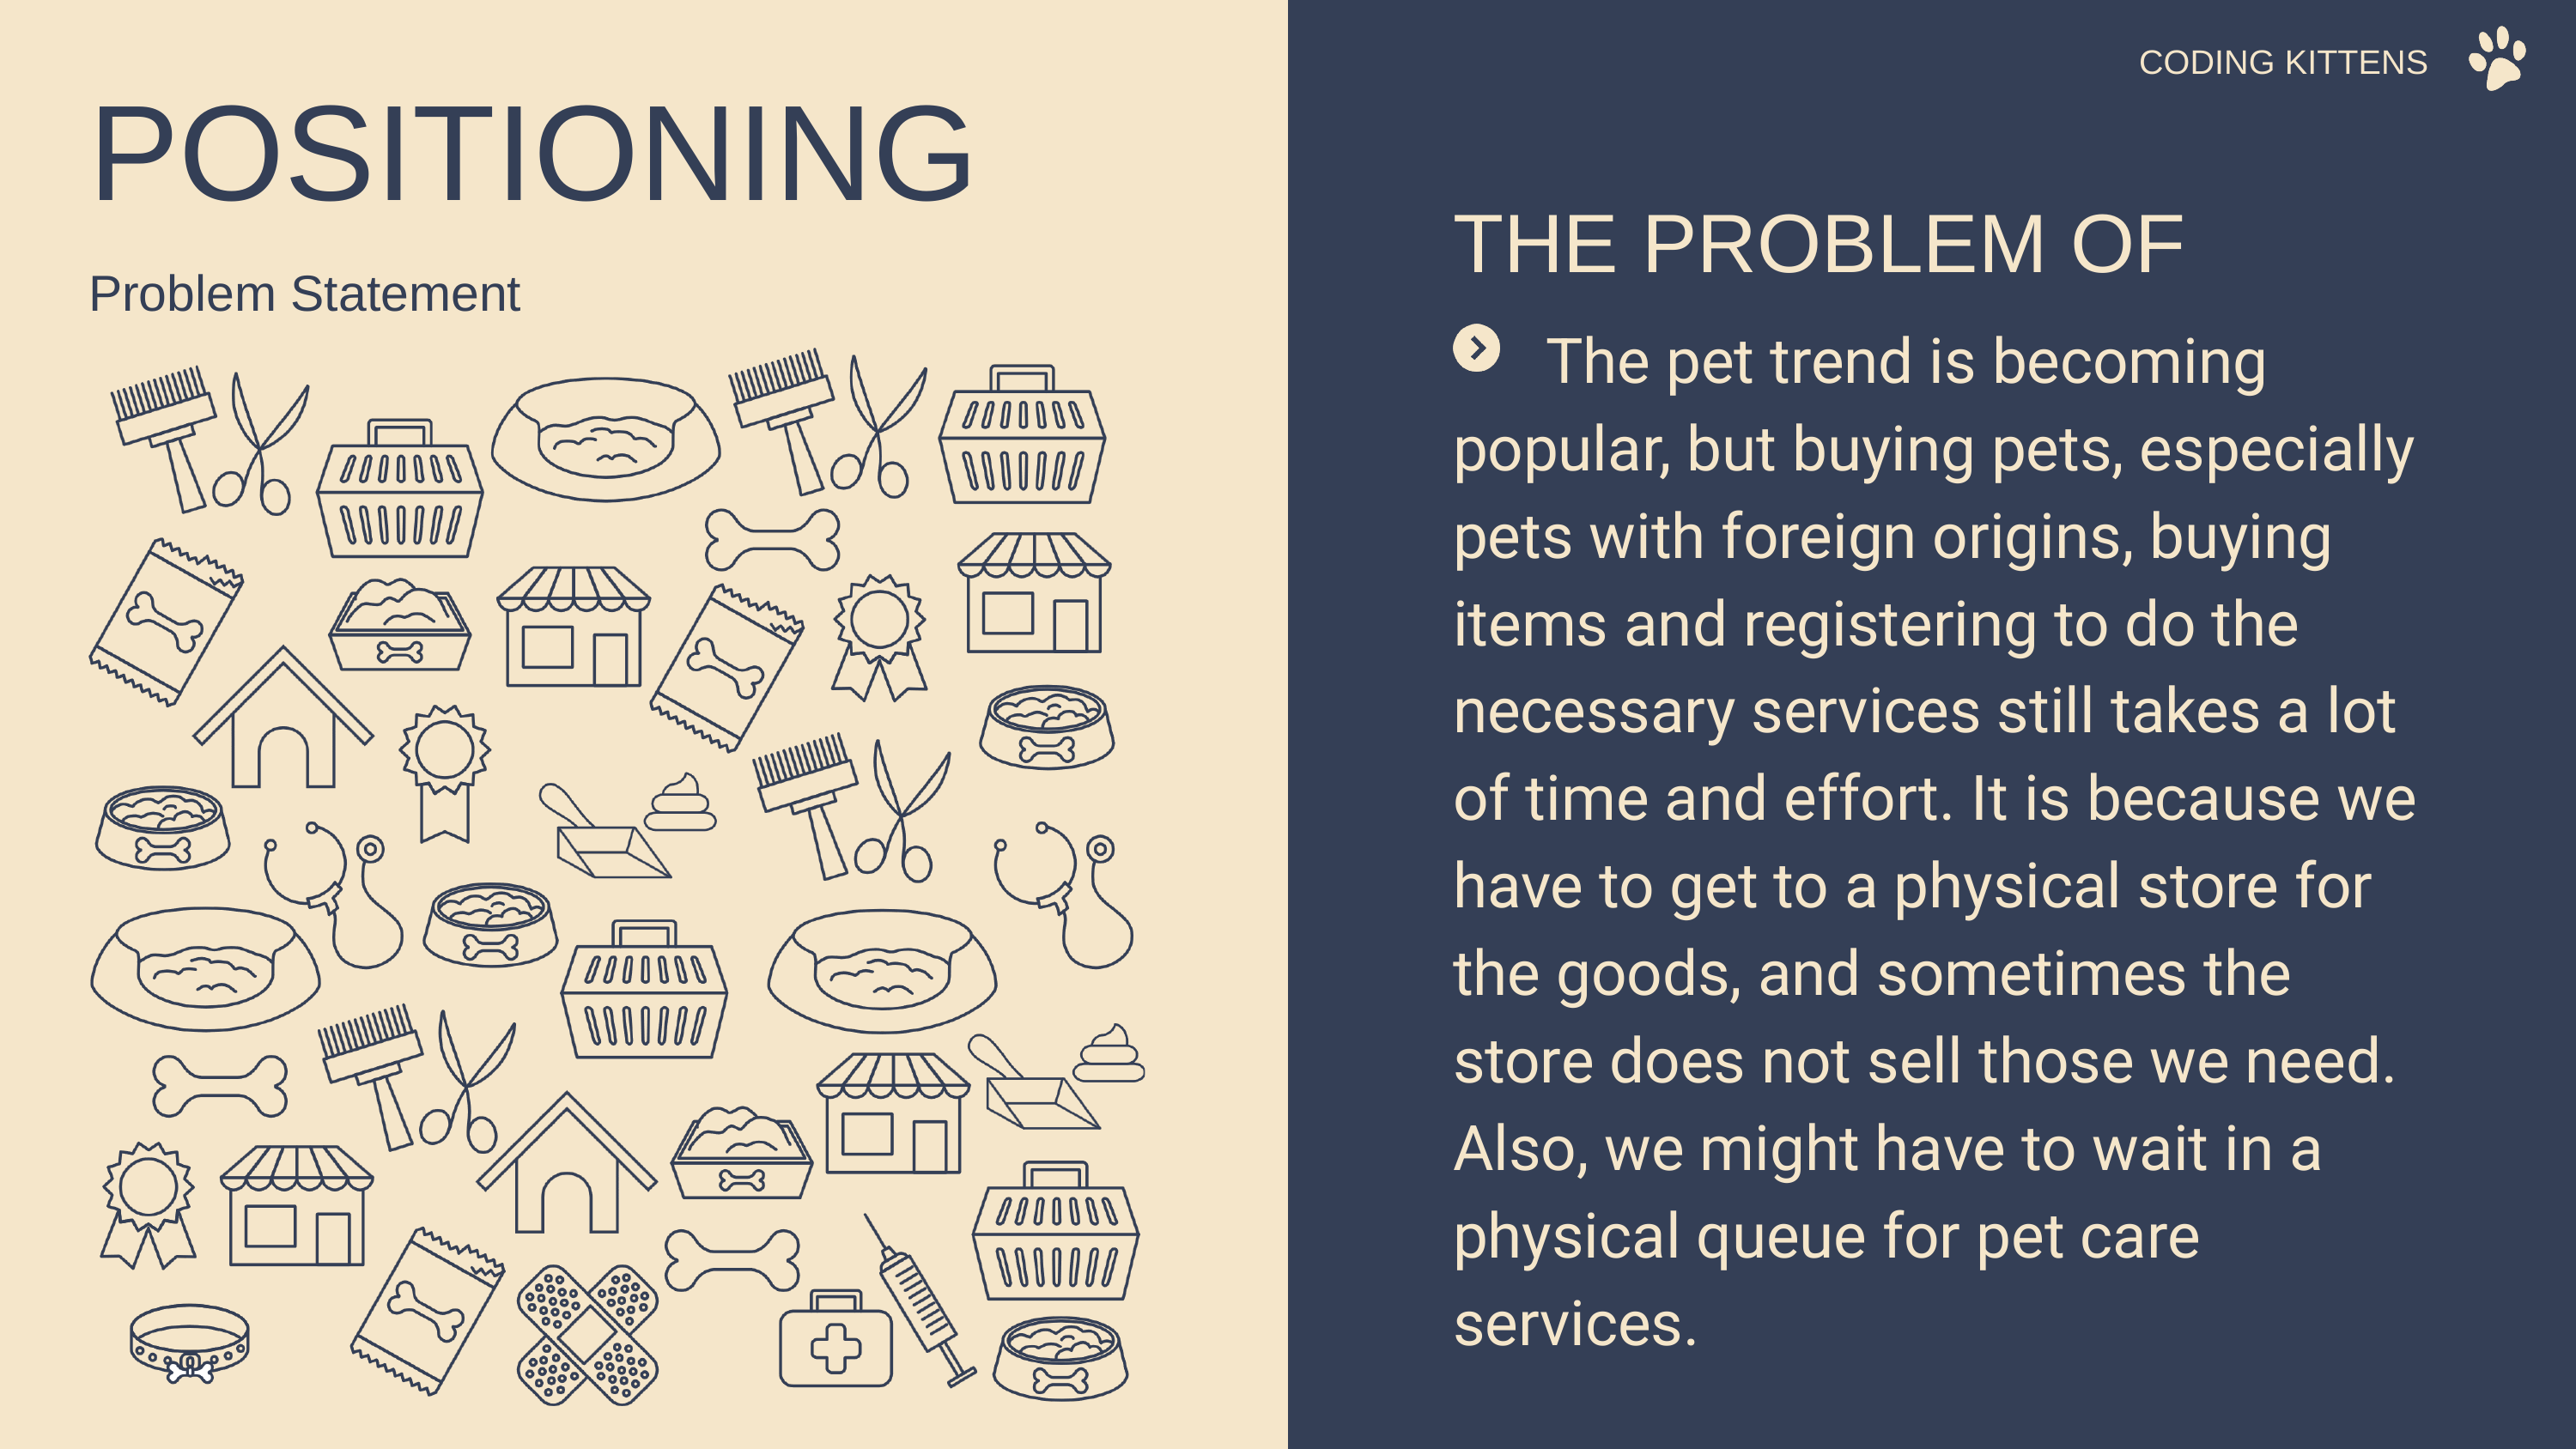

CODING KITTENS
POSITIONING
THE PROBLEM OF
Problem Statement
      The pet trend is becoming popular, but buying pets, especially pets with foreign origins, buying items and registering to do the necessary services still takes a lot of time and effort. It is because we have to get to a physical store for the goods, and sometimes the store does not sell those we need. Also, we might have to wait in a physical queue for pet care services.